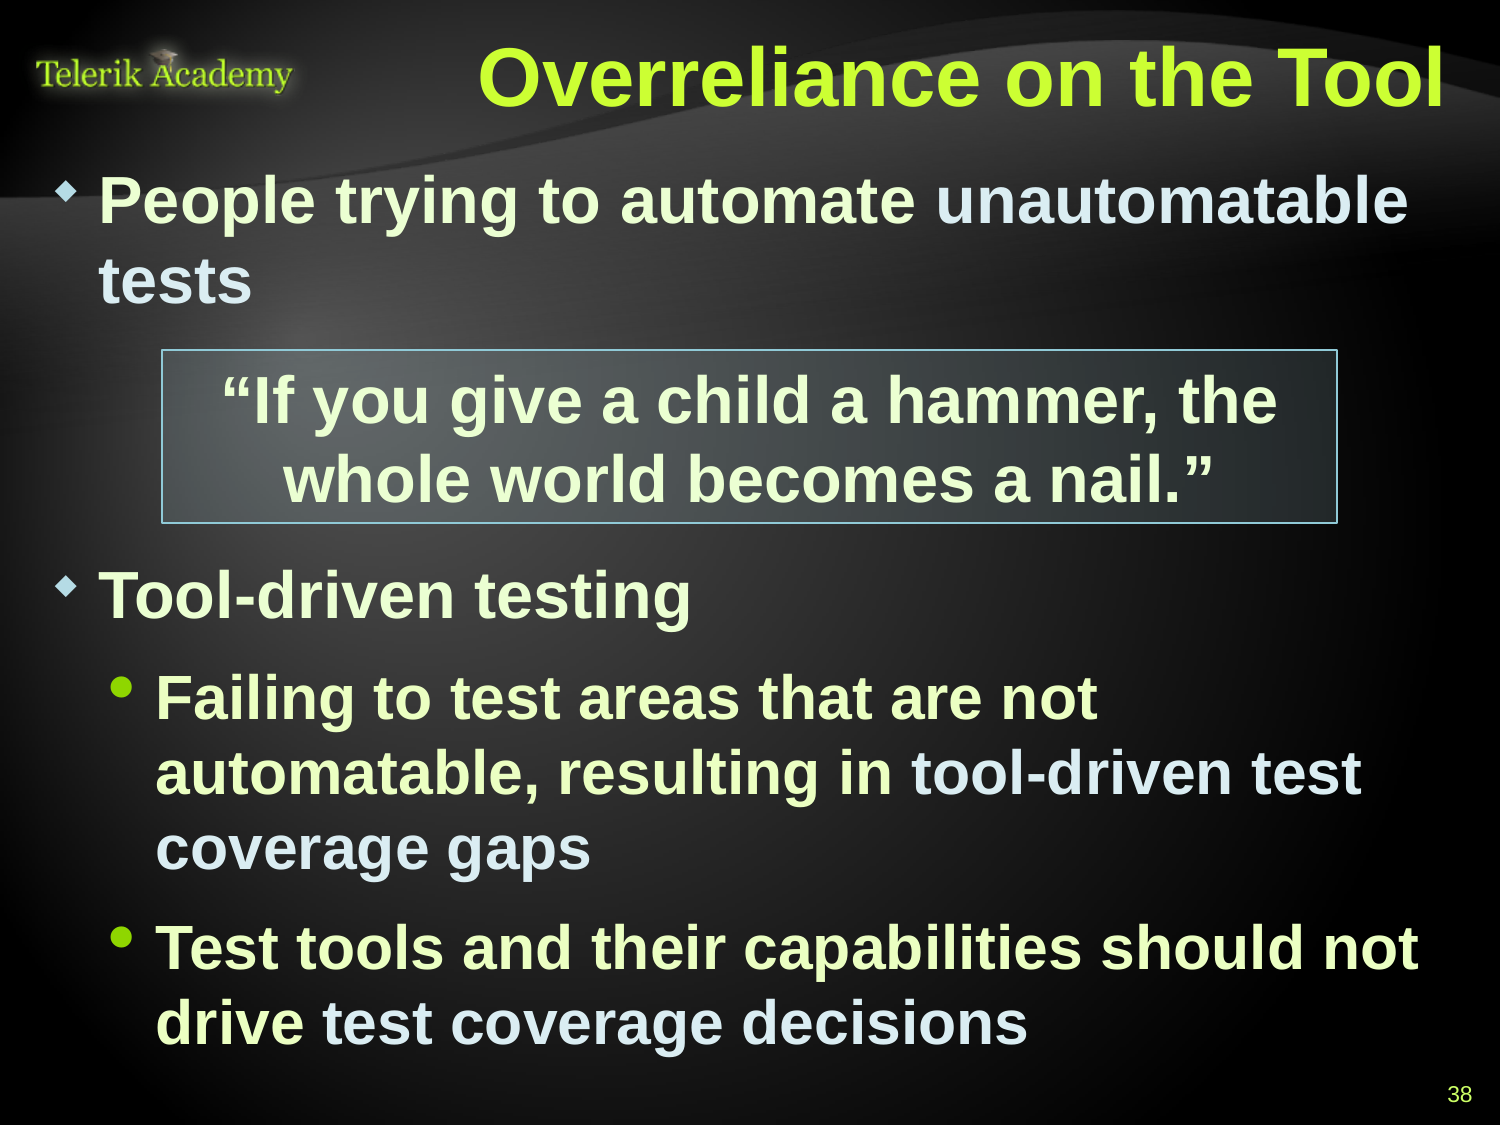

# Overreliance on the Tool
People trying to automate unautomatable tests

Tool-driven testing
Failing to test areas that are not automatable, resulting in tool-driven test coverage gaps
Test tools and their capabilities should not drive test coverage decisions
“If you give a child a hammer, the whole world becomes a nail.”
38